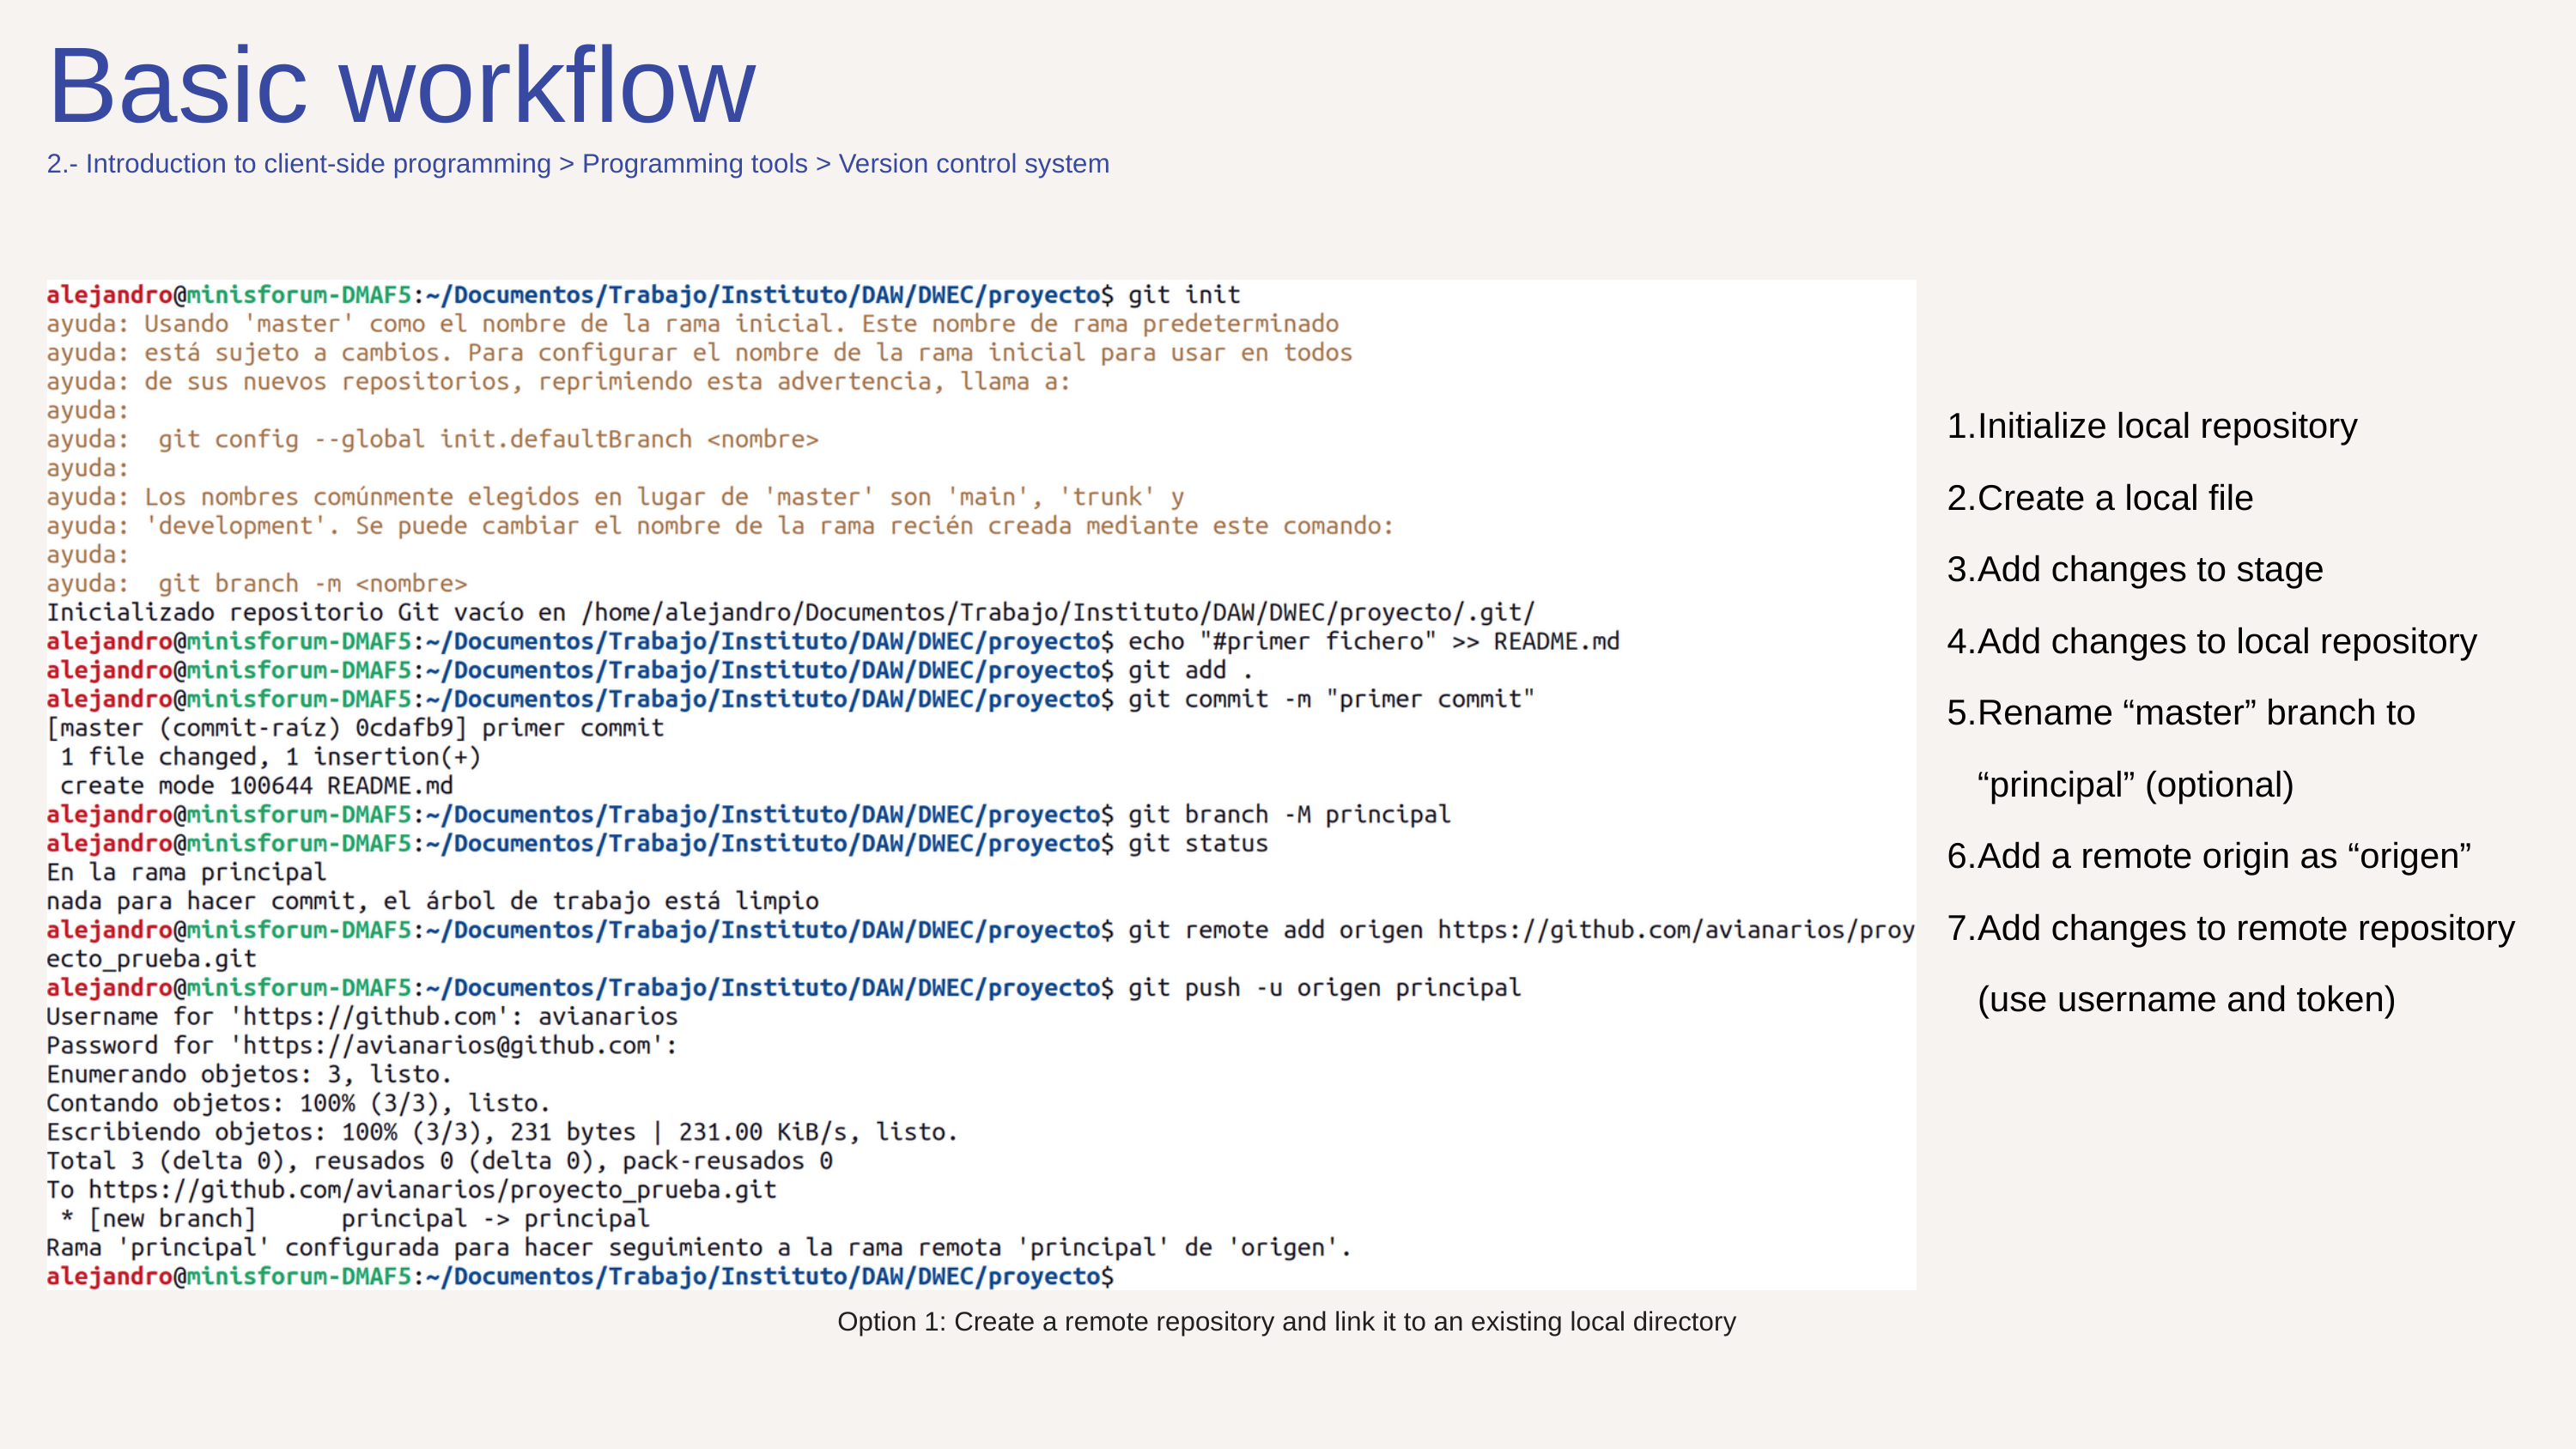

Basic workflow
2.- Introduction to client-side programming > Programming tools > Version control system

Initialize local repository
Create a local file
Add changes to stage
Add changes to local repository
Rename “master” branch to “principal” (optional)
Add a remote origin as “origen”
Add changes to remote repository (use username and token)
Option 1: Create a remote repository and link it to an existing local directory